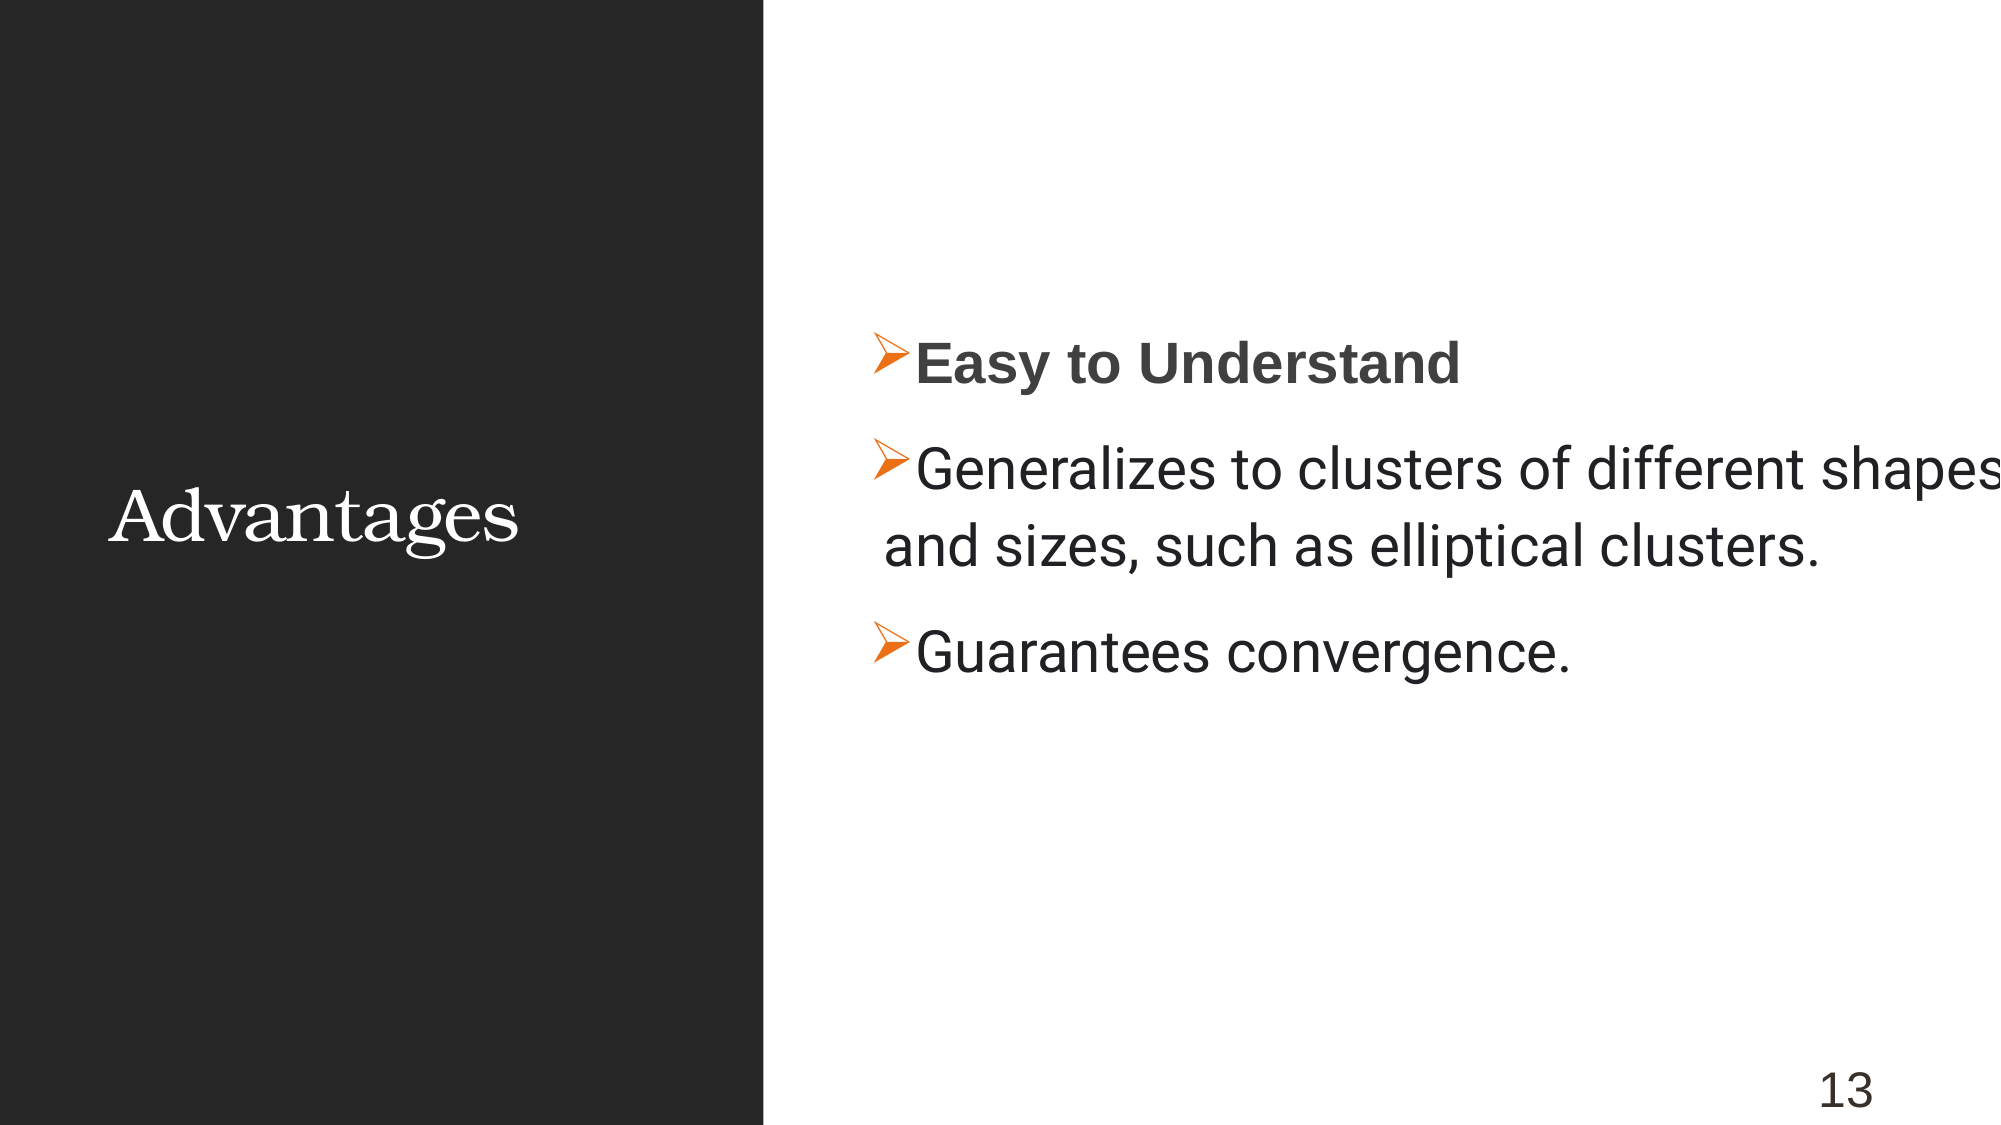

# Advantages
Easy to Understand
Generalizes to clusters of different shapes and sizes, such as elliptical clusters.
Guarantees convergence.
13